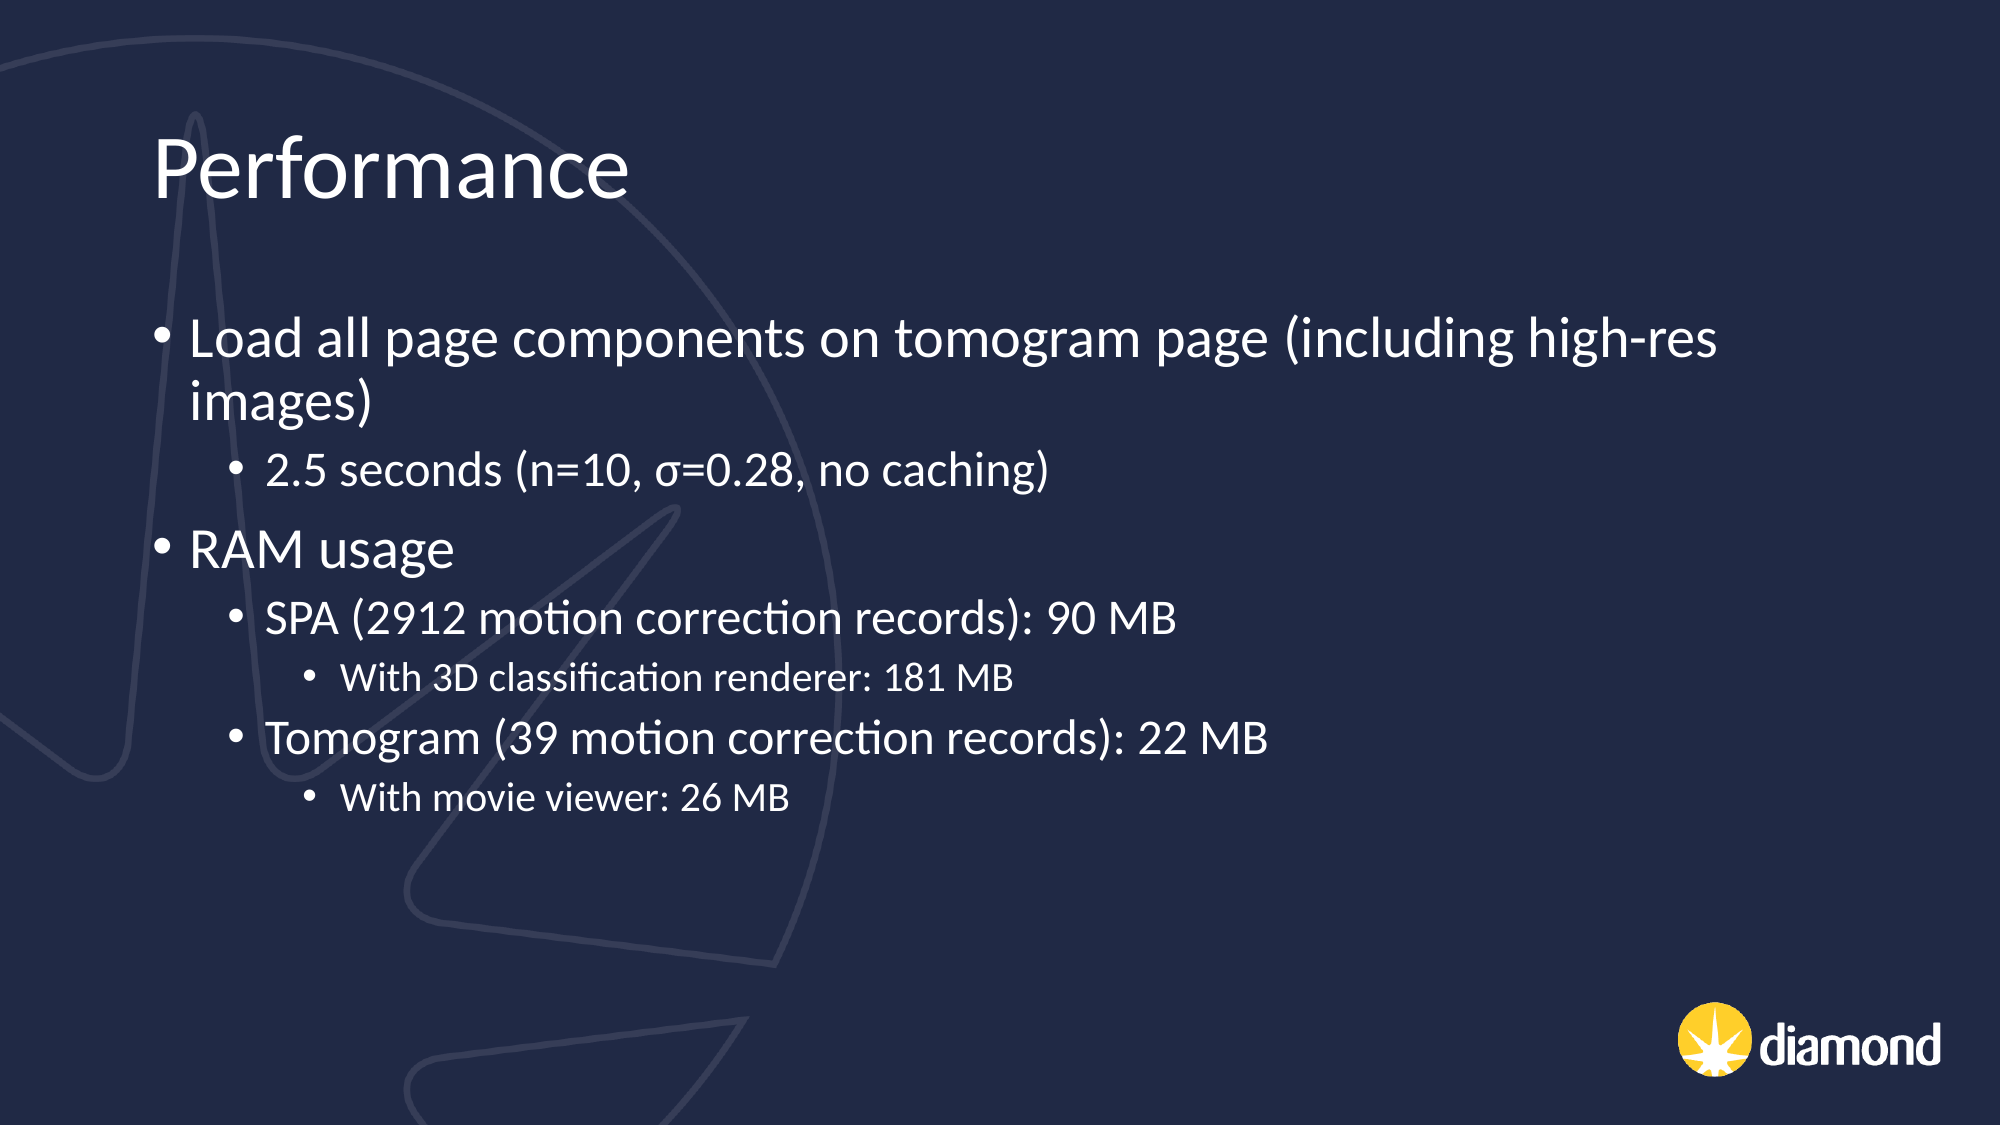

# Performance
Load all page components on tomogram page (including high-res images)
2.5 seconds (n=10, σ=0.28, no caching)
RAM usage
SPA (2912 motion correction records): 90 MB
With 3D classification renderer: 181 MB
Tomogram (39 motion correction records): 22 MB
With movie viewer: 26 MB